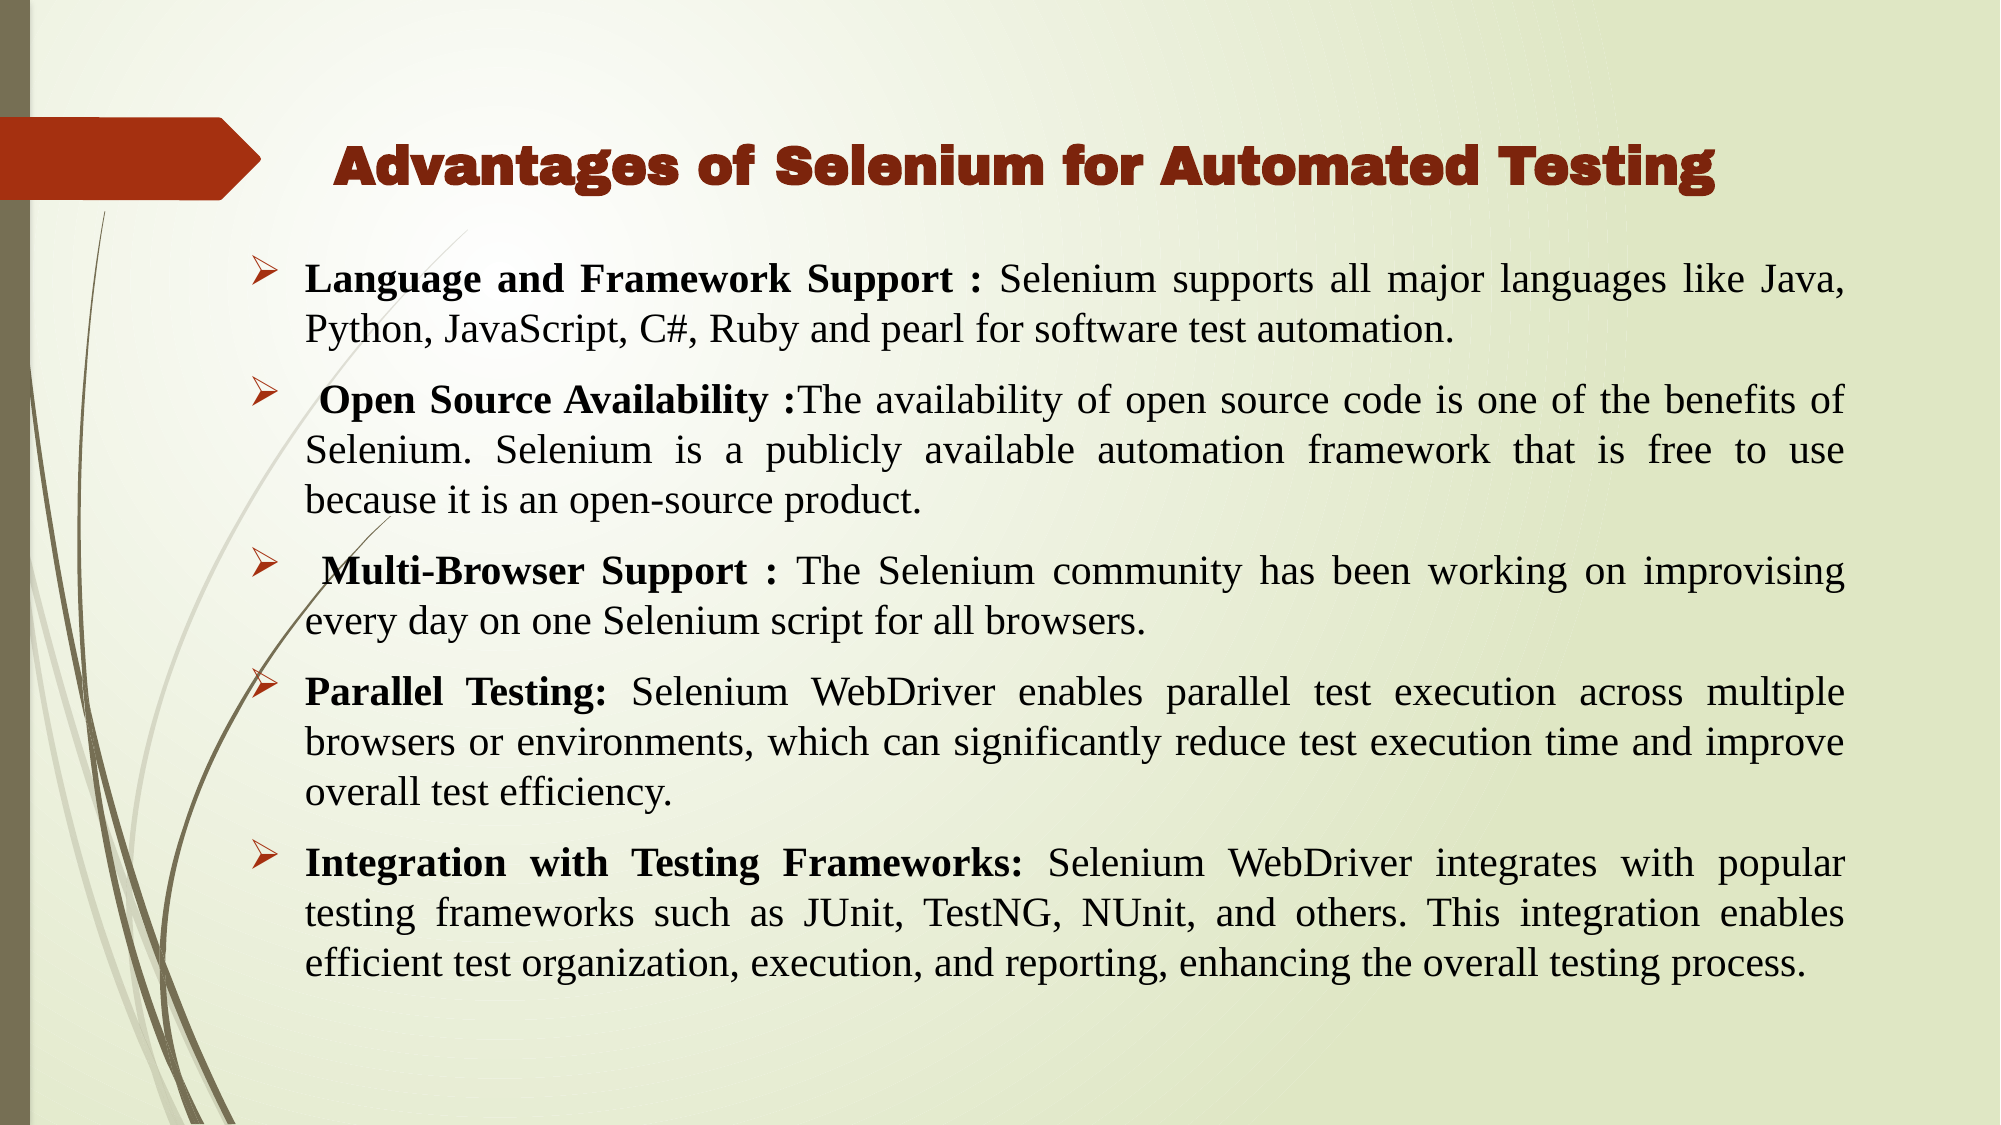

# Advantages of Selenium for Automated Testing
Language and Framework Support : Selenium supports all major languages like Java, Python, JavaScript, C#, Ruby and pearl for software test automation.
 Open Source Availability :The availability of open source code is one of the benefits of Selenium. Selenium is a publicly available automation framework that is free to use because it is an open-source product.
 Multi-Browser Support : The Selenium community has been working on improvising every day on one Selenium script for all browsers.
Parallel Testing: Selenium WebDriver enables parallel test execution across multiple browsers or environments, which can significantly reduce test execution time and improve overall test efficiency.
Integration with Testing Frameworks: Selenium WebDriver integrates with popular testing frameworks such as JUnit, TestNG, NUnit, and others. This integration enables efficient test organization, execution, and reporting, enhancing the overall testing process.